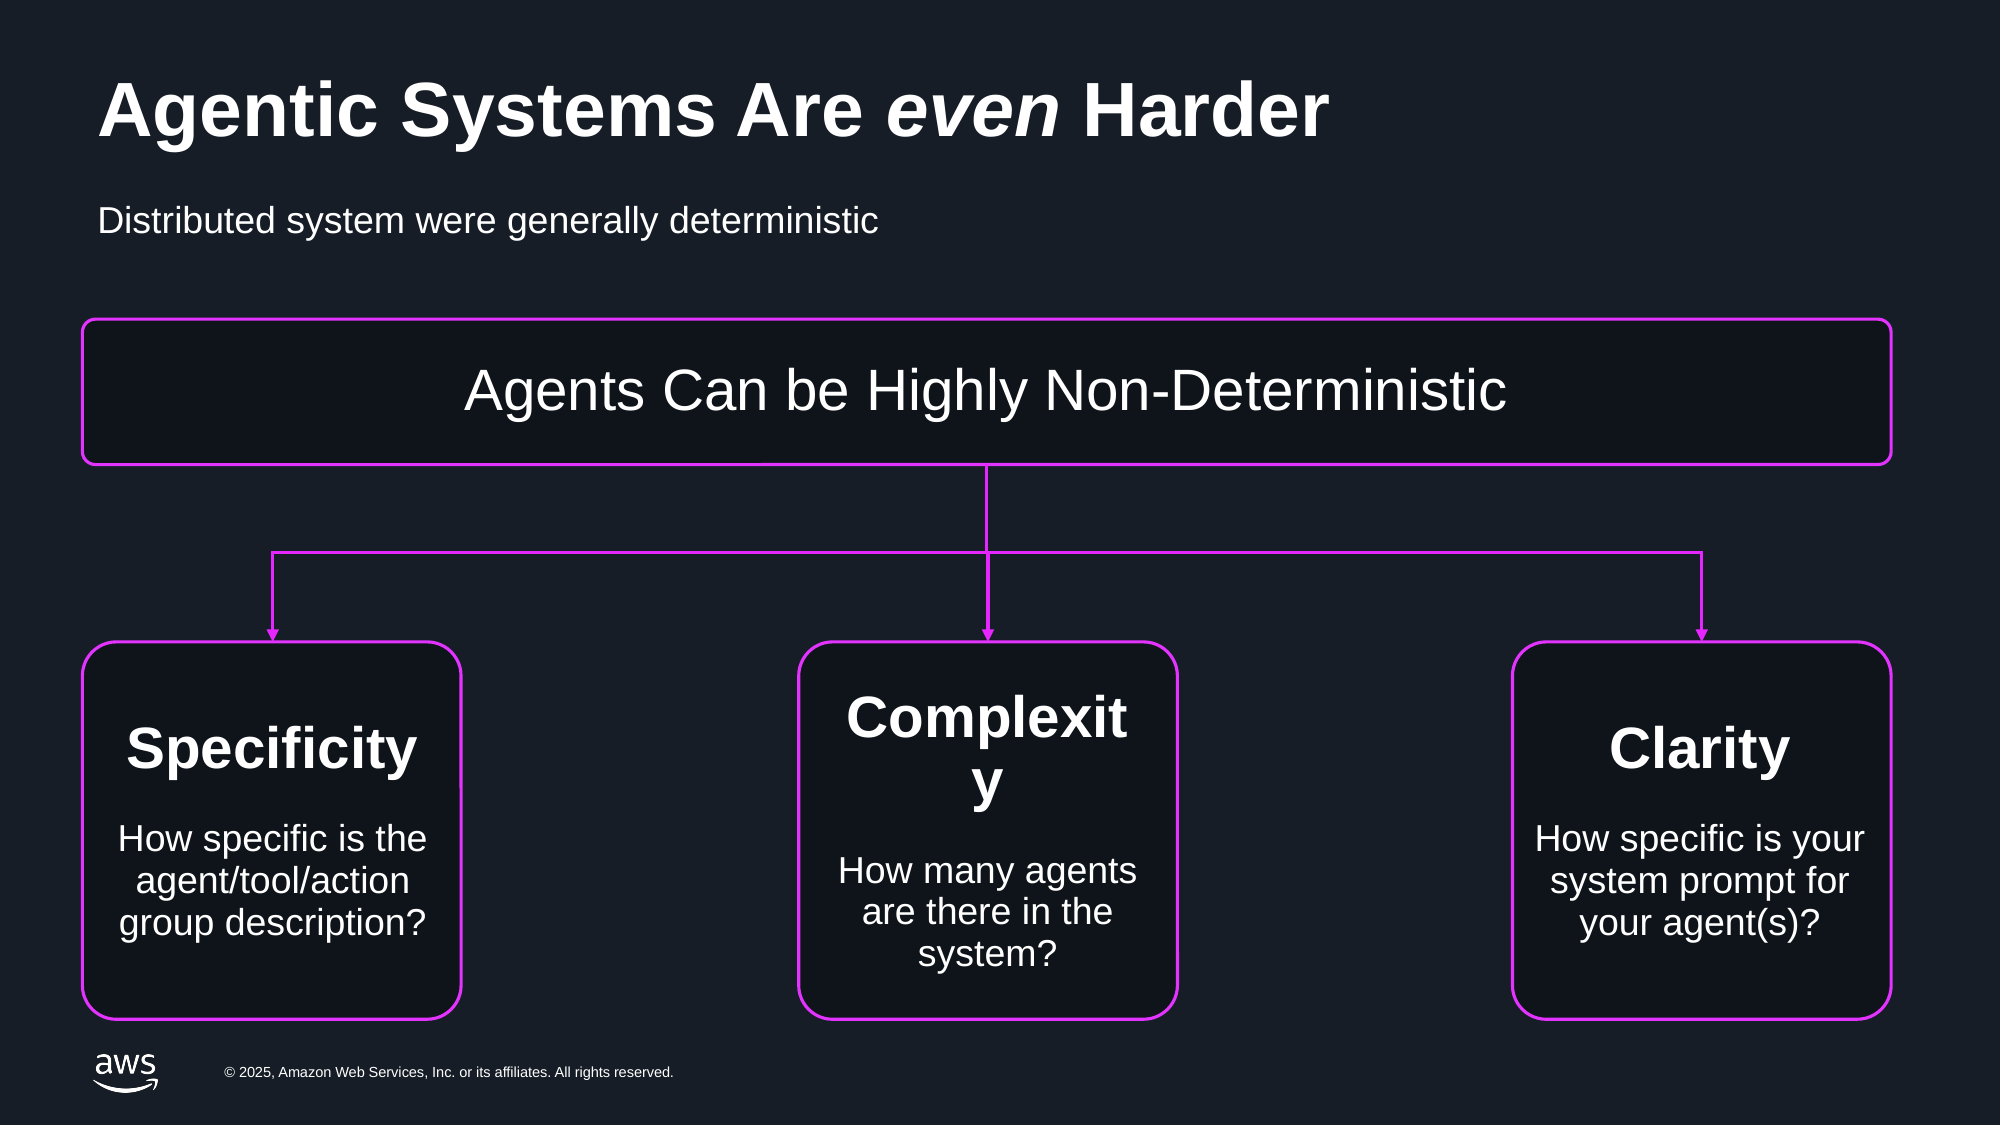

# Agentic Systems Are even Harder
Distributed system were generally deterministic

Agents Can be Highly Non-Deterministic

Complexity

How many agents are there in the system?

Clarity

How specific is your system prompt for your agent(s)?

Specificity

How specific is the agent/tool/action group description?